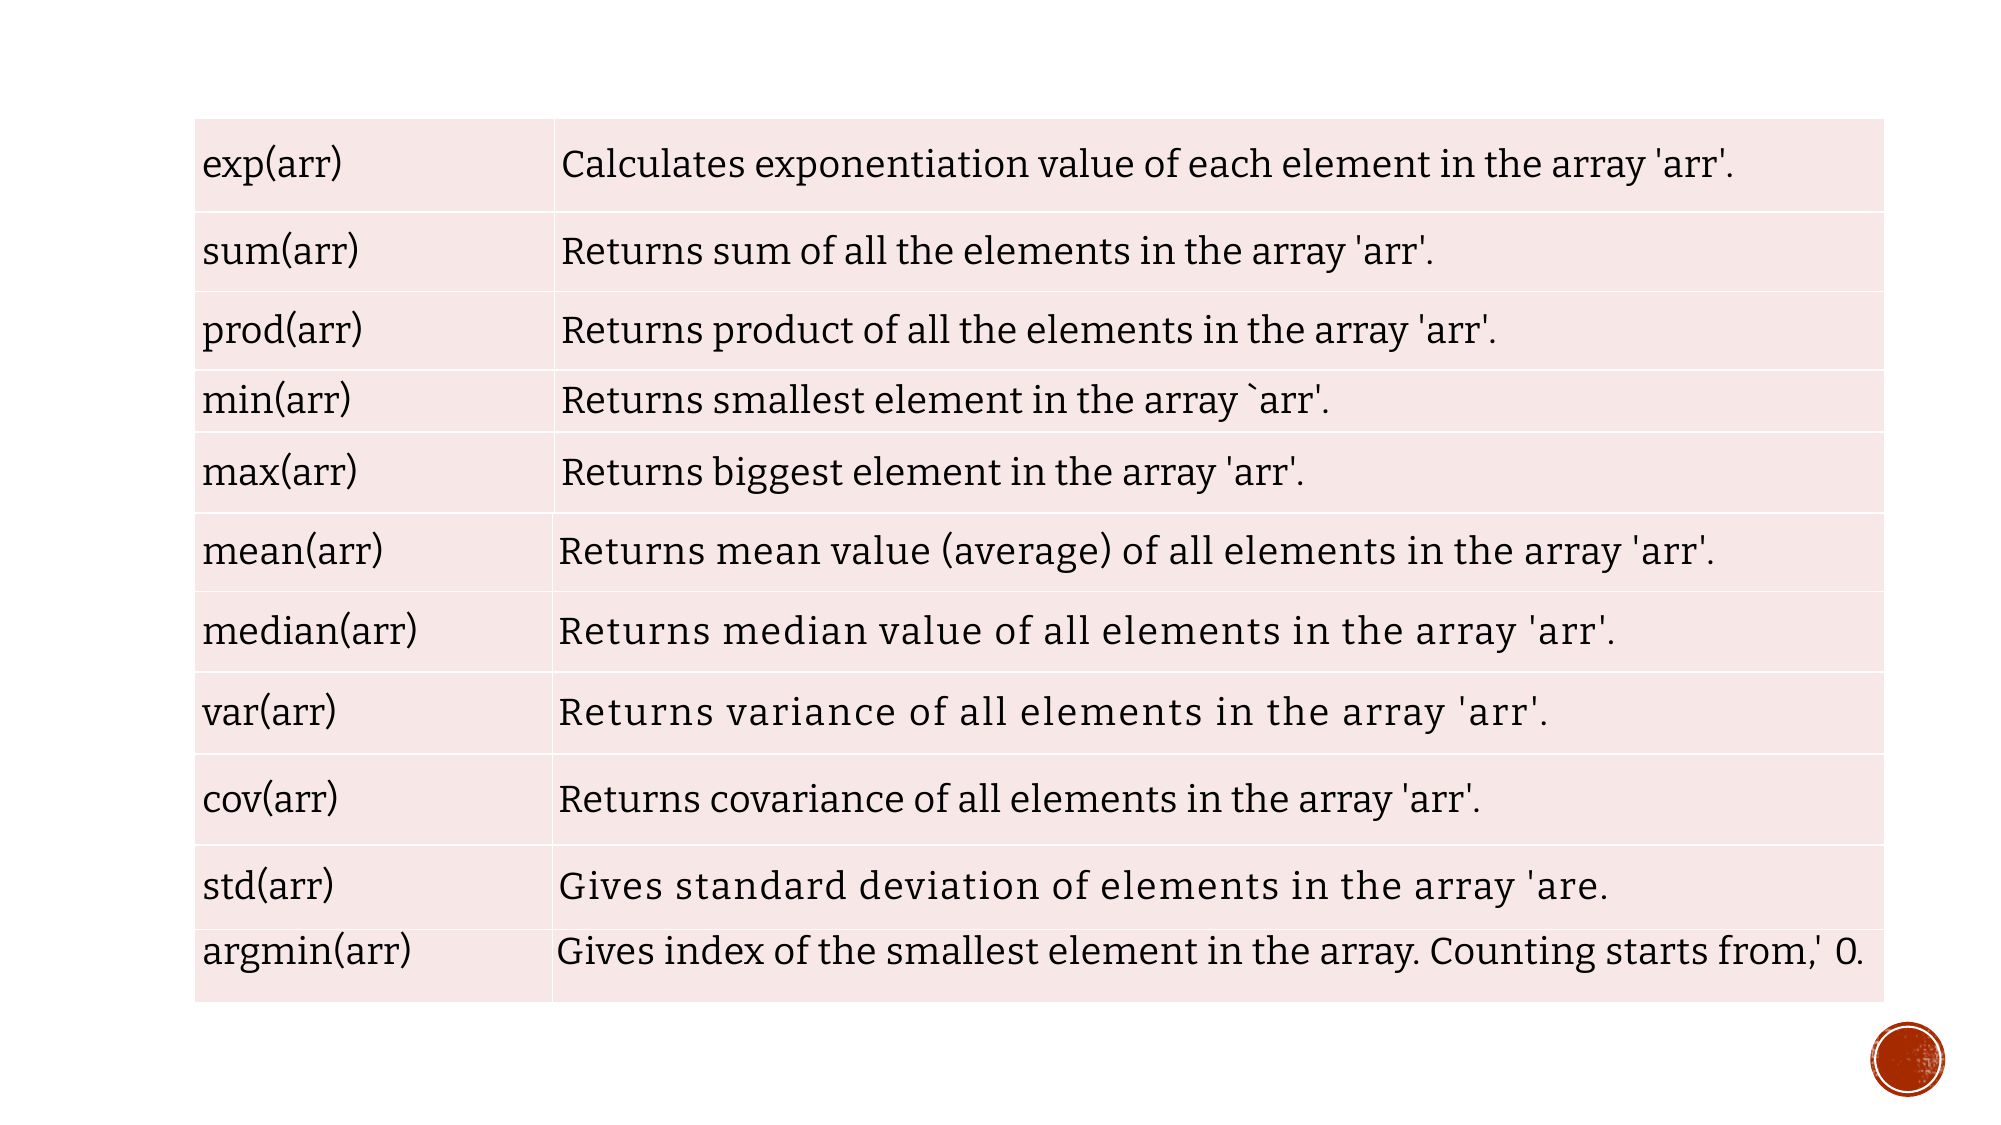

| exp(arr) | Calculates exponentiation value of each element in the array 'arr'. |
| --- | --- |
| sum(arr) | Returns sum of all the elements in the array 'arr'. |
| prod(arr) | Returns product of all the elements in the array 'arr'. |
| min(arr) | Returns smallest element in the array `arr'. |
| max(arr) | Returns biggest element in the array 'arr'. |
| mean(arr) | Returns mean value (average) of all elements in the array 'arr'. |
| --- | --- |
| median(arr) | Returns median value of all elements in the array 'arr'. |
| var(arr) | Returns variance of all elements in the array 'arr'. |
| cov(arr) | Returns covariance of all elements in the array 'arr'. |
| std(arr) | Gives standard deviation of elements in the array 'are. |
| argmin(arr) | Gives index of the smallest element in the array. Counting starts from,' 0. |